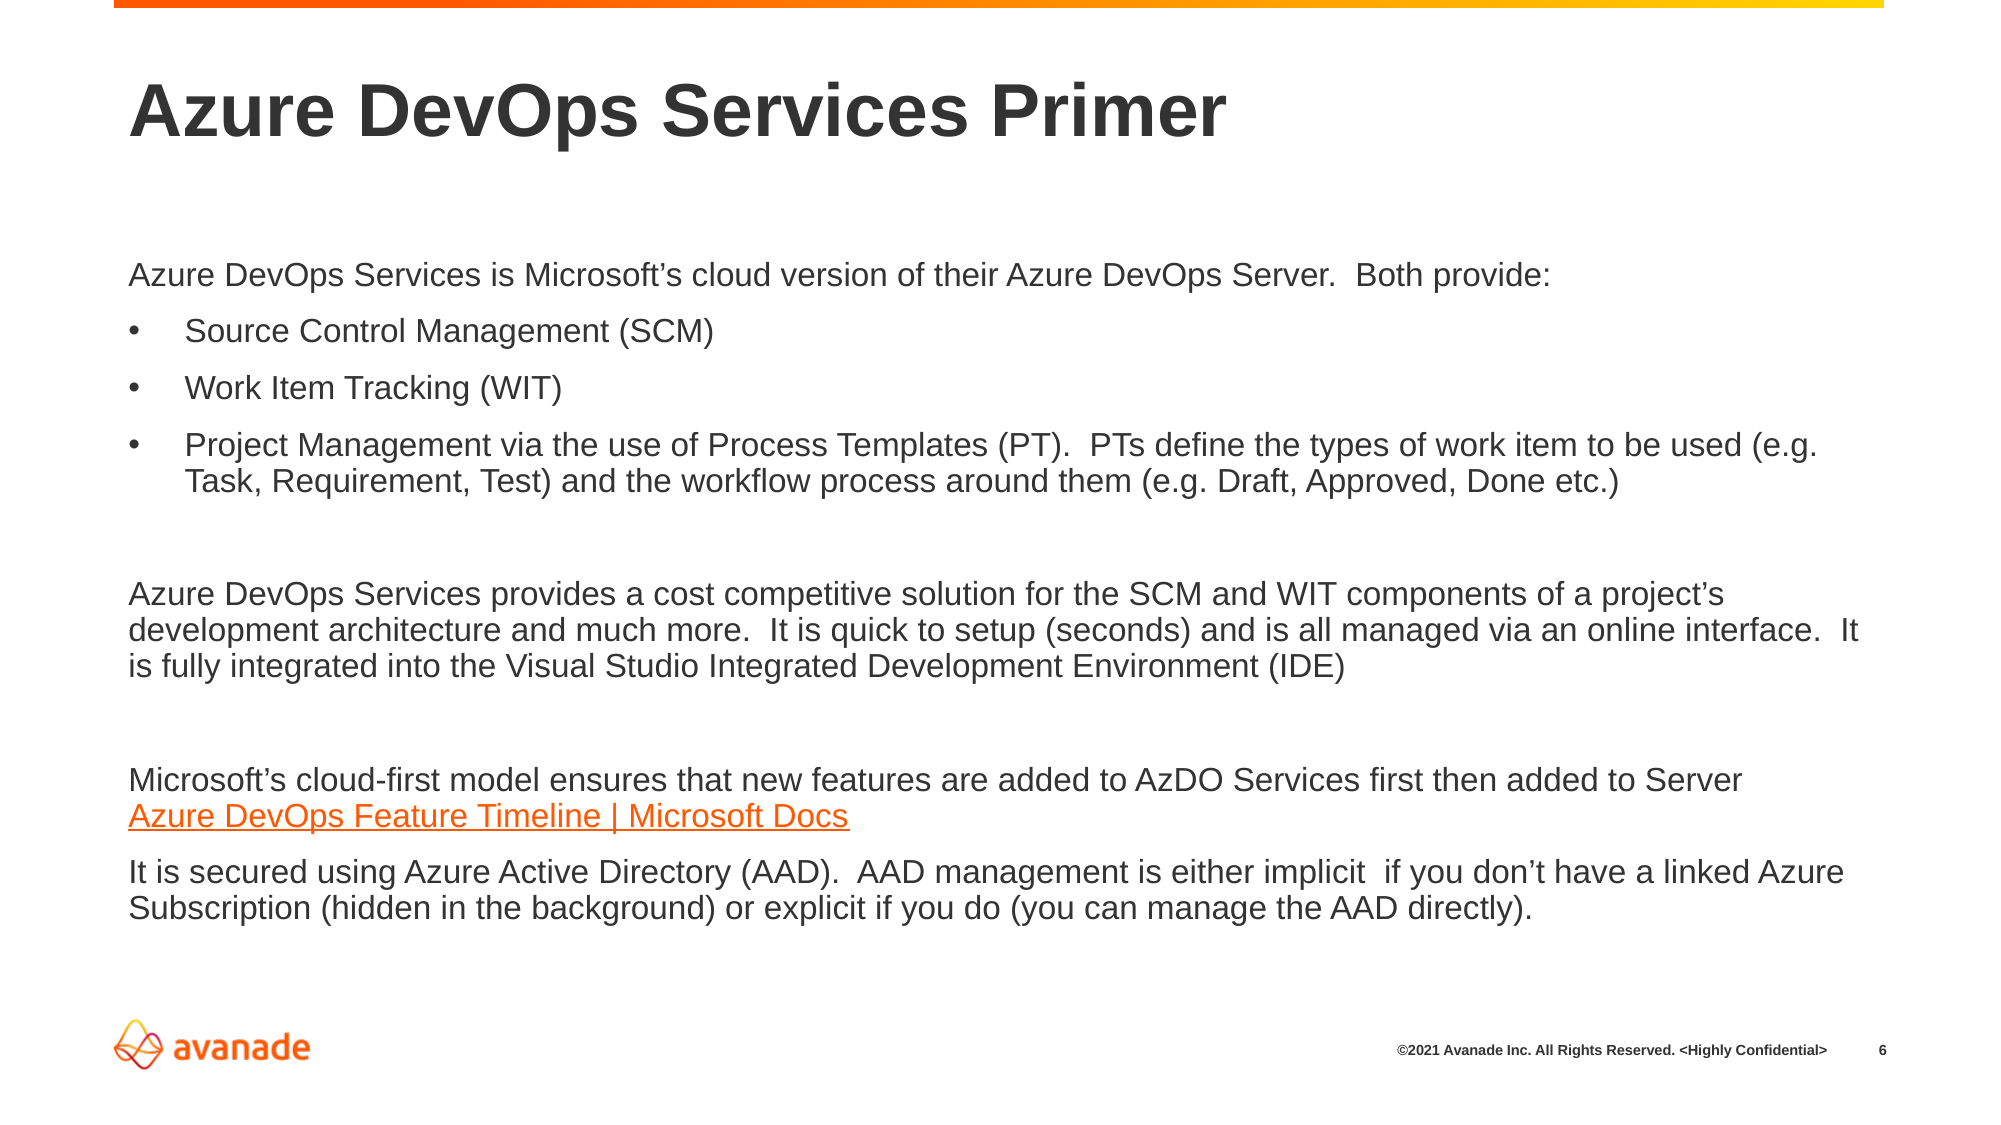

# Azure DevOps Services Primer
Azure DevOps Services is Microsoft’s cloud version of their Azure DevOps Server.  Both provide:​
Source Control Management (SCM)​
Work Item Tracking (WIT)​
Project Management via the use of Process Templates (PT).  PTs define the types of work item to be used (e.g. Task, Requirement, Test) and the workflow process around them (e.g. Draft, Approved, Done etc.)​

Azure DevOps Services provides a cost competitive solution for the SCM and WIT components of a project’s development architecture and much more.  It is quick to setup (seconds) and is all managed via an online interface.  It is fully integrated into the Visual Studio Integrated Development Environment (IDE)

Microsoft’s cloud-first model ensures that new features are added to AzDO Services first then added to Server Azure DevOps Feature Timeline | Microsoft Docs
It is secured using Azure Active Directory (AAD).  AAD management is either implicit  if you don’t have a linked Azure Subscription (hidden in the background) or explicit if you do (you can manage the AAD directly).​